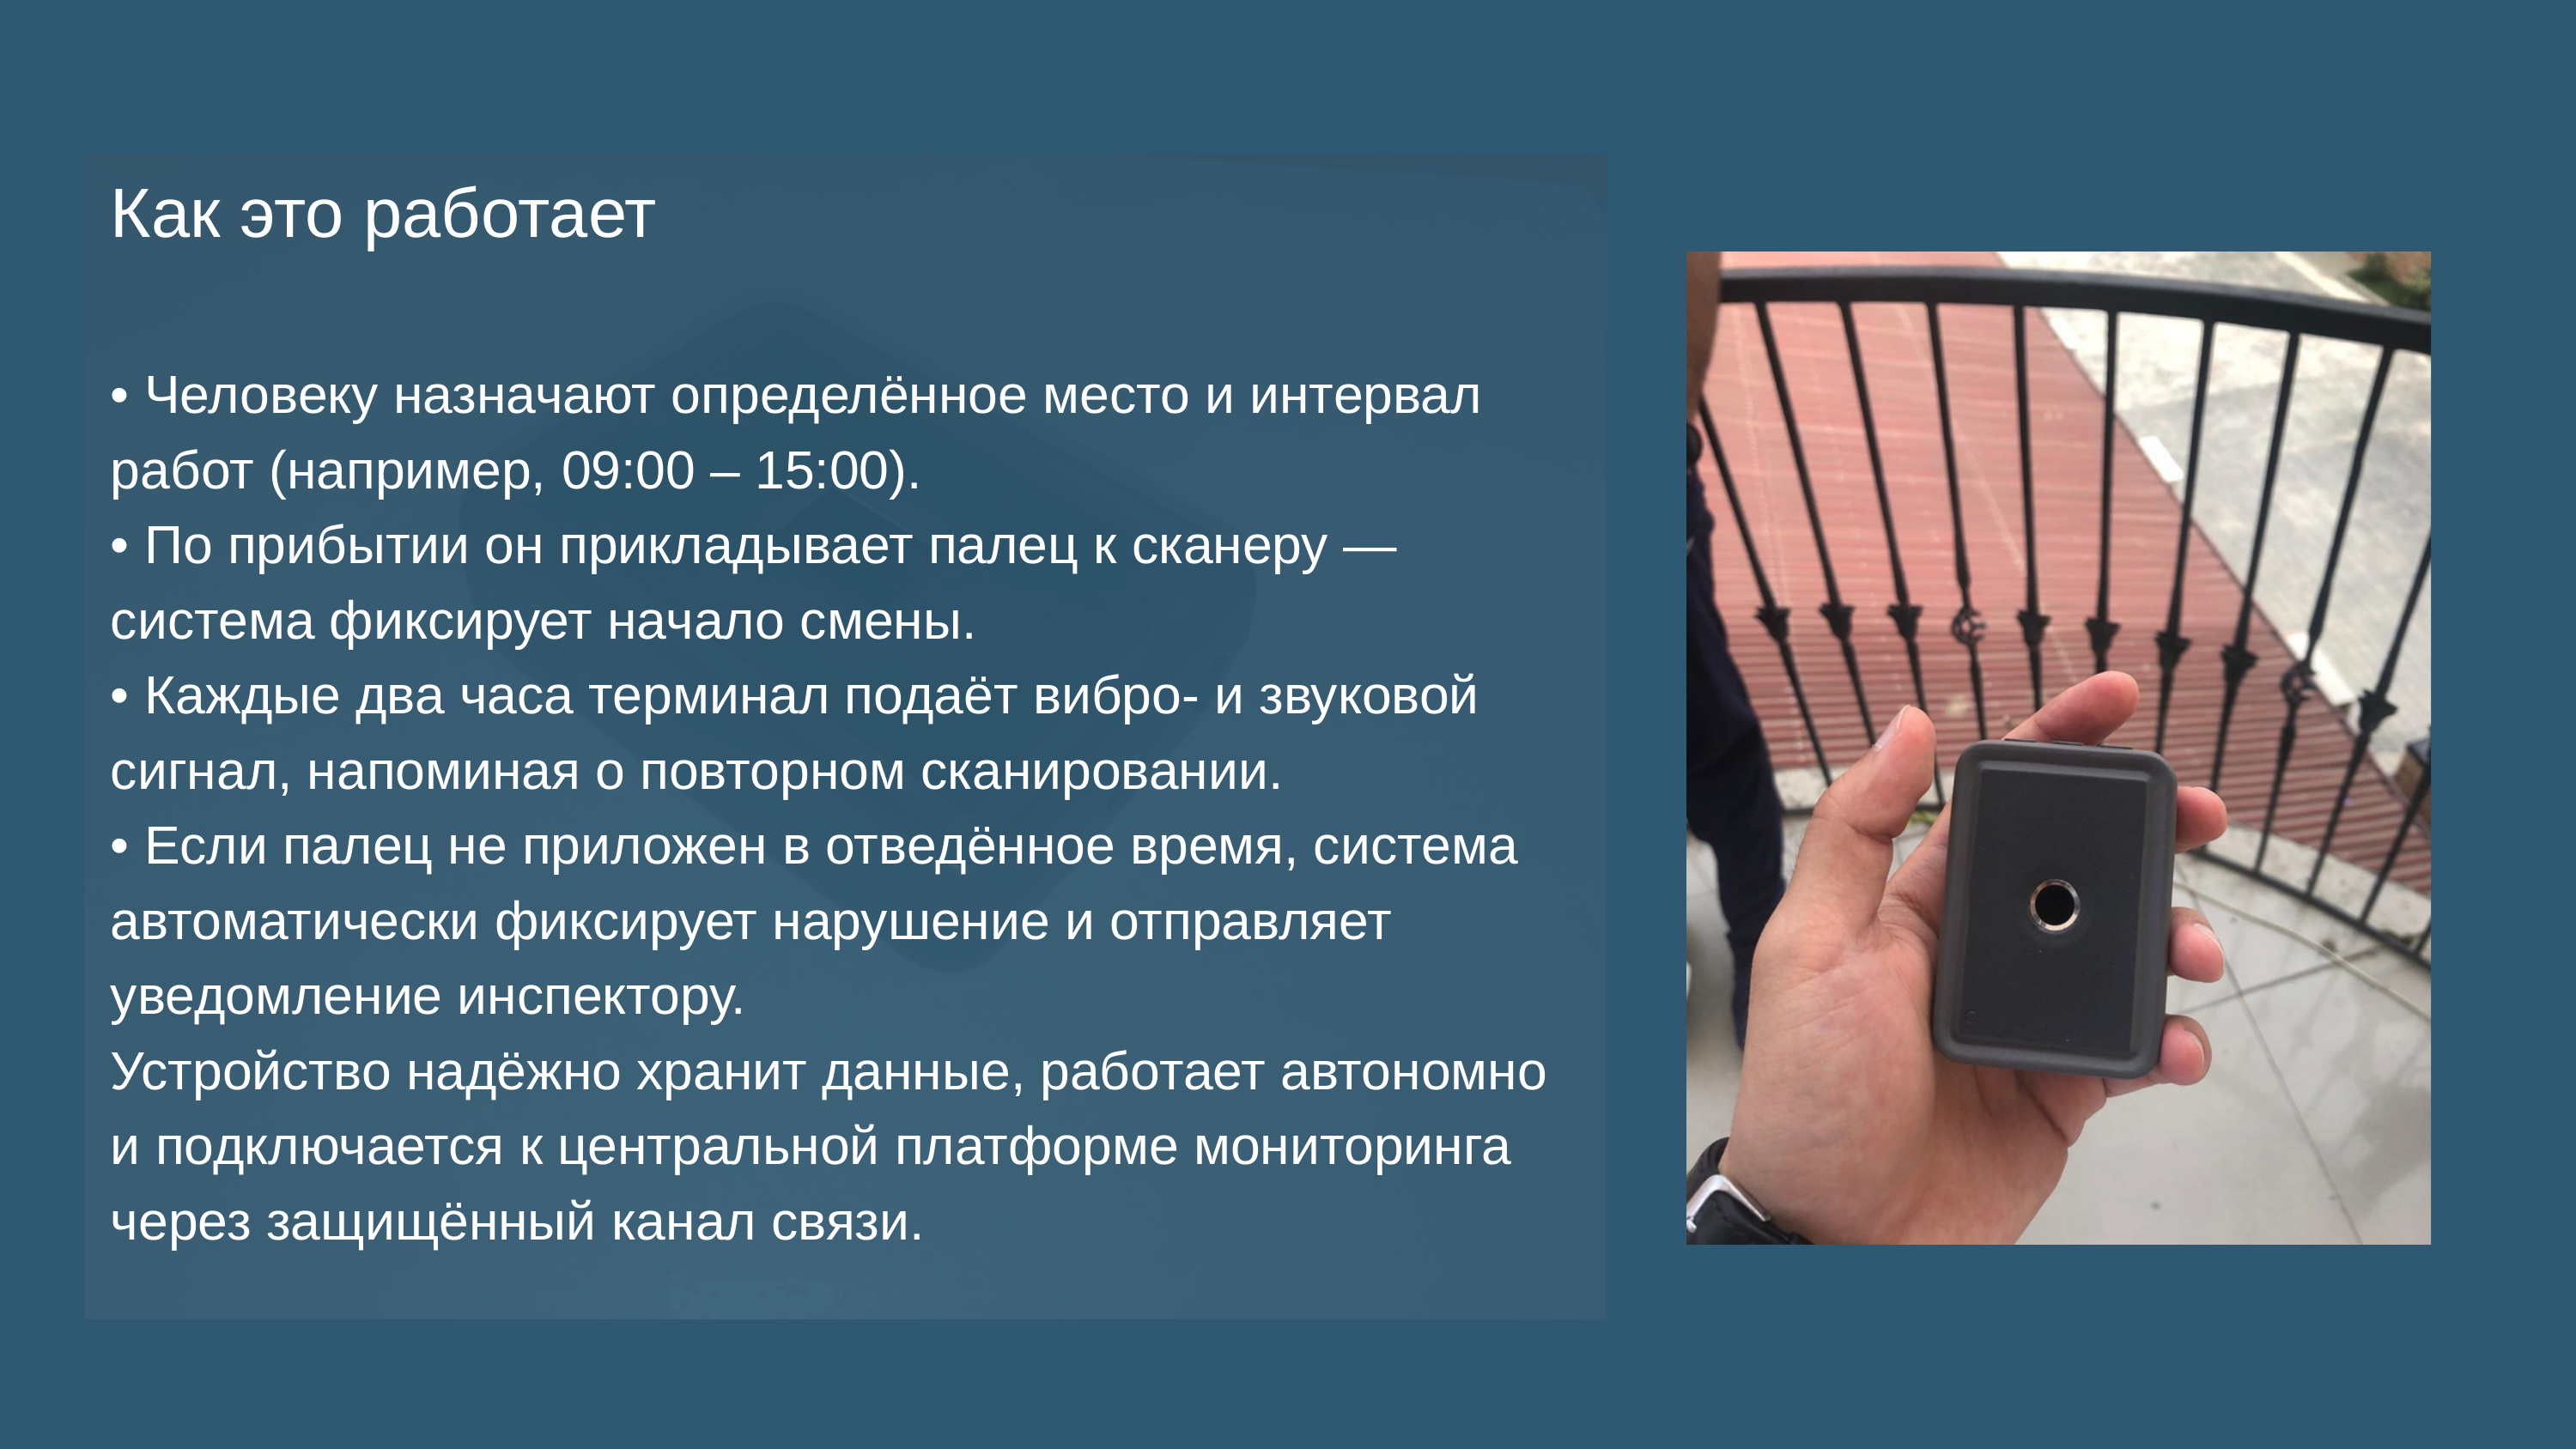

Как это работает

• Человеку назначают определённое место и интервал работ (например, ­09:00 – 15:00).
• По прибытии он прикладывает палец к сканеру — система фиксирует начало смены.
• Каждые два часа терминал подаёт вибро- и звуковой сигнал, напоминая о повторном сканировании.
• Если палец не приложен в отведённое время, система автоматически фиксирует нарушение и отправляет уведомление инспектору.
Устройство надёжно хранит данные, работает автономно и подключается к центральной платформе мониторинга через защищённый канал связи.